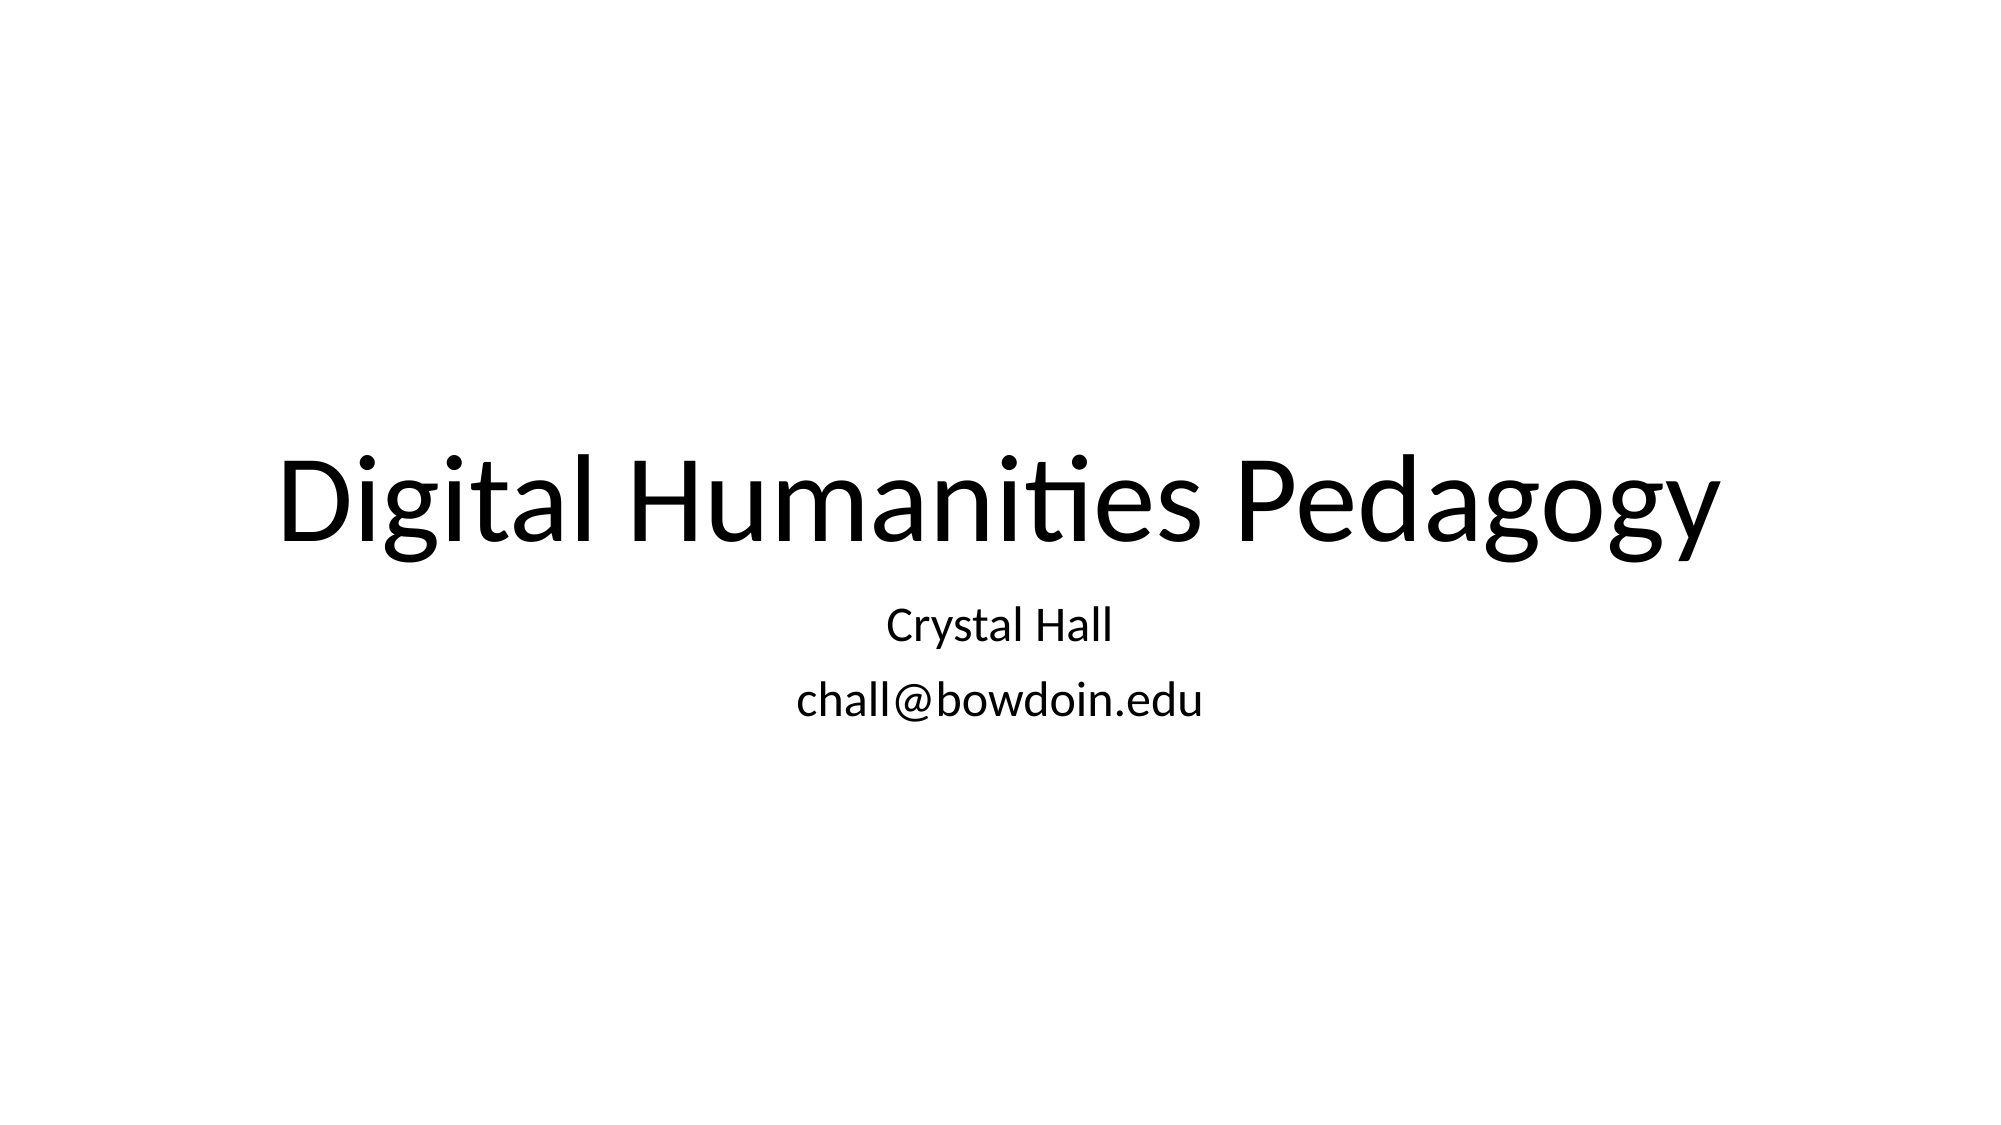

# Digital Humanities Pedagogy
Crystal Hall
chall@bowdoin.edu